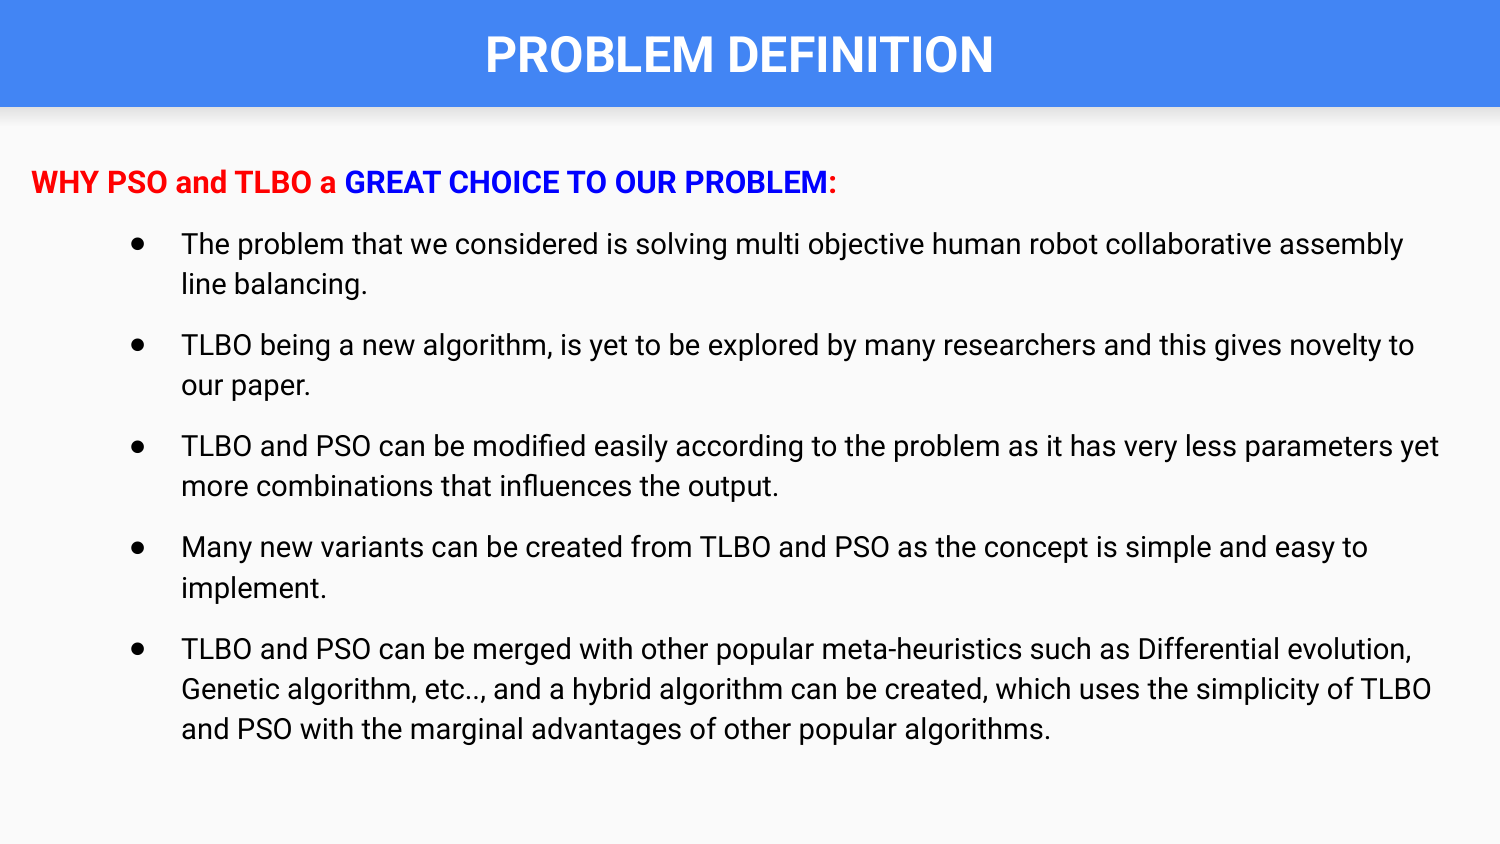

# PROBLEM DEFINITION
WHY PSO and TLBO a GREAT CHOICE TO OUR PROBLEM:
The problem that we considered is solving multi objective human robot collaborative assembly line balancing.
TLBO being a new algorithm, is yet to be explored by many researchers and this gives novelty to our paper.
TLBO and PSO can be modified easily according to the problem as it has very less parameters yet more combinations that influences the output.
Many new variants can be created from TLBO and PSO as the concept is simple and easy to implement.
TLBO and PSO can be merged with other popular meta-heuristics such as Differential evolution, Genetic algorithm, etc.., and a hybrid algorithm can be created, which uses the simplicity of TLBO and PSO with the marginal advantages of other popular algorithms.